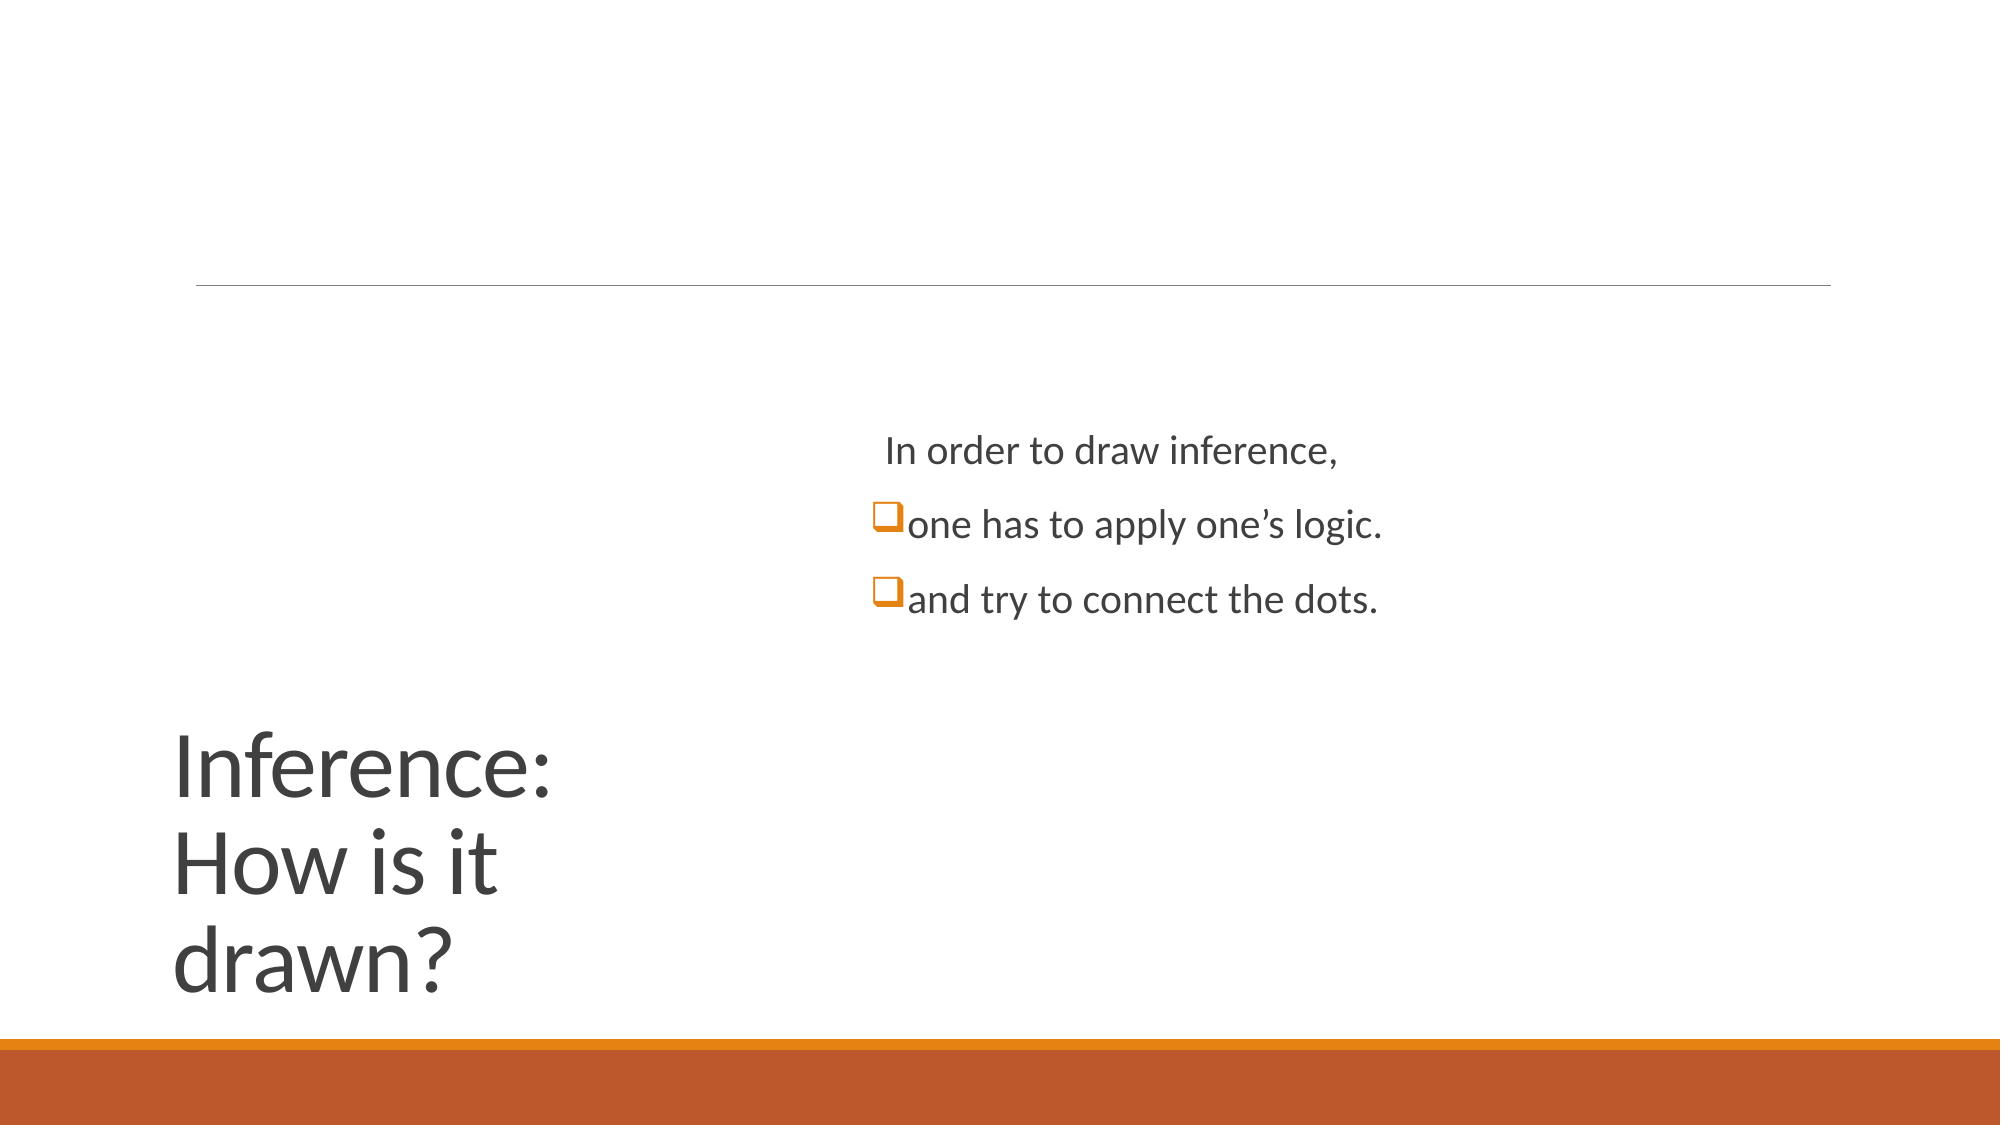

# Inference: How is it drawn?
In order to draw inference,
one has to apply one’s logic.
and try to connect the dots.